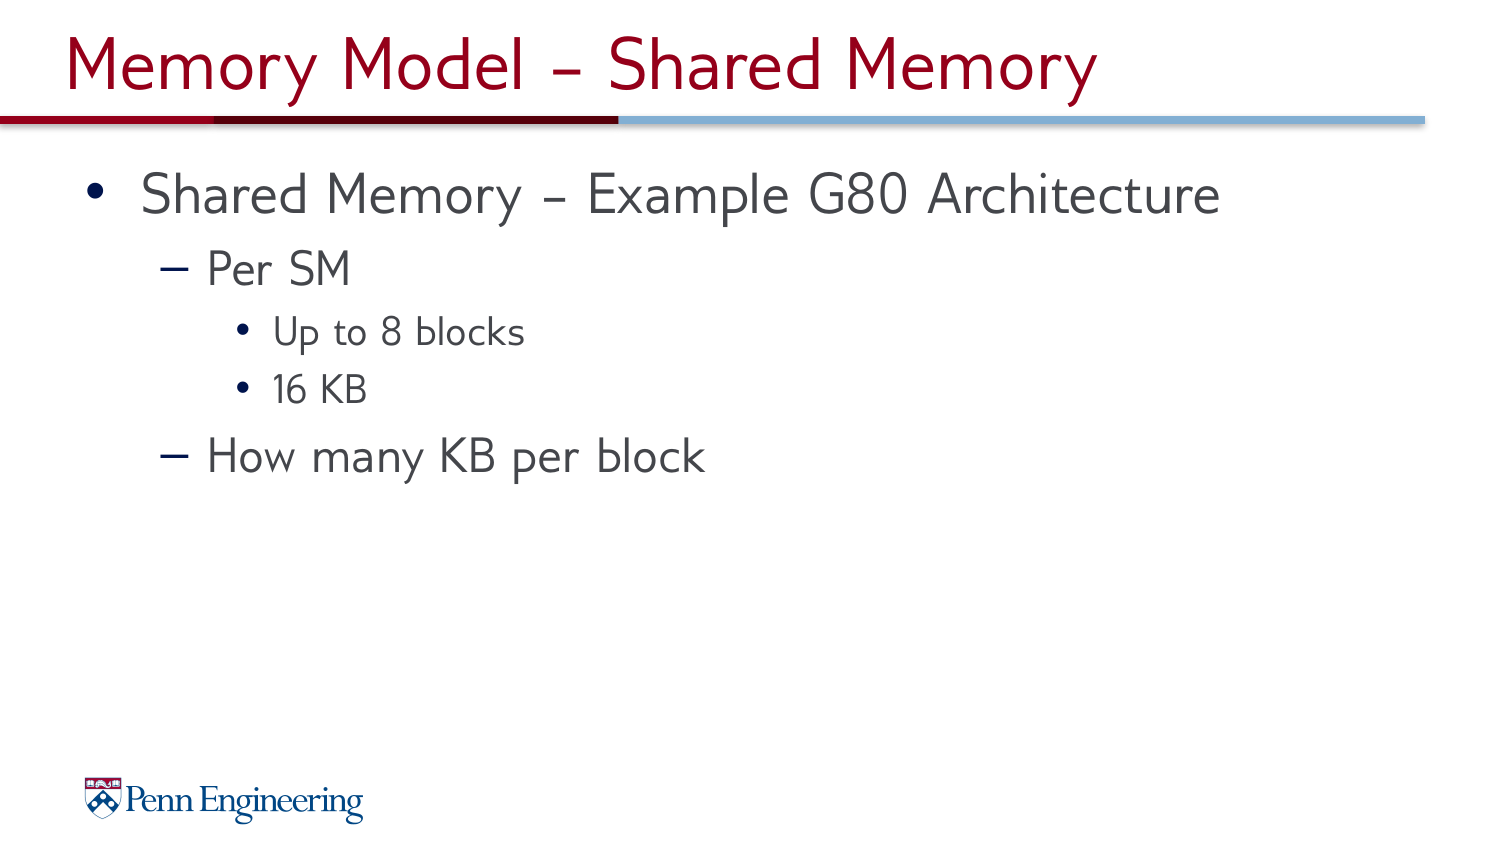

# Memory Model – Shared Memory
Shared Memory – Example G80 Architecture
Per SM
Up to 8 blocks
16 KB
How many KB per block